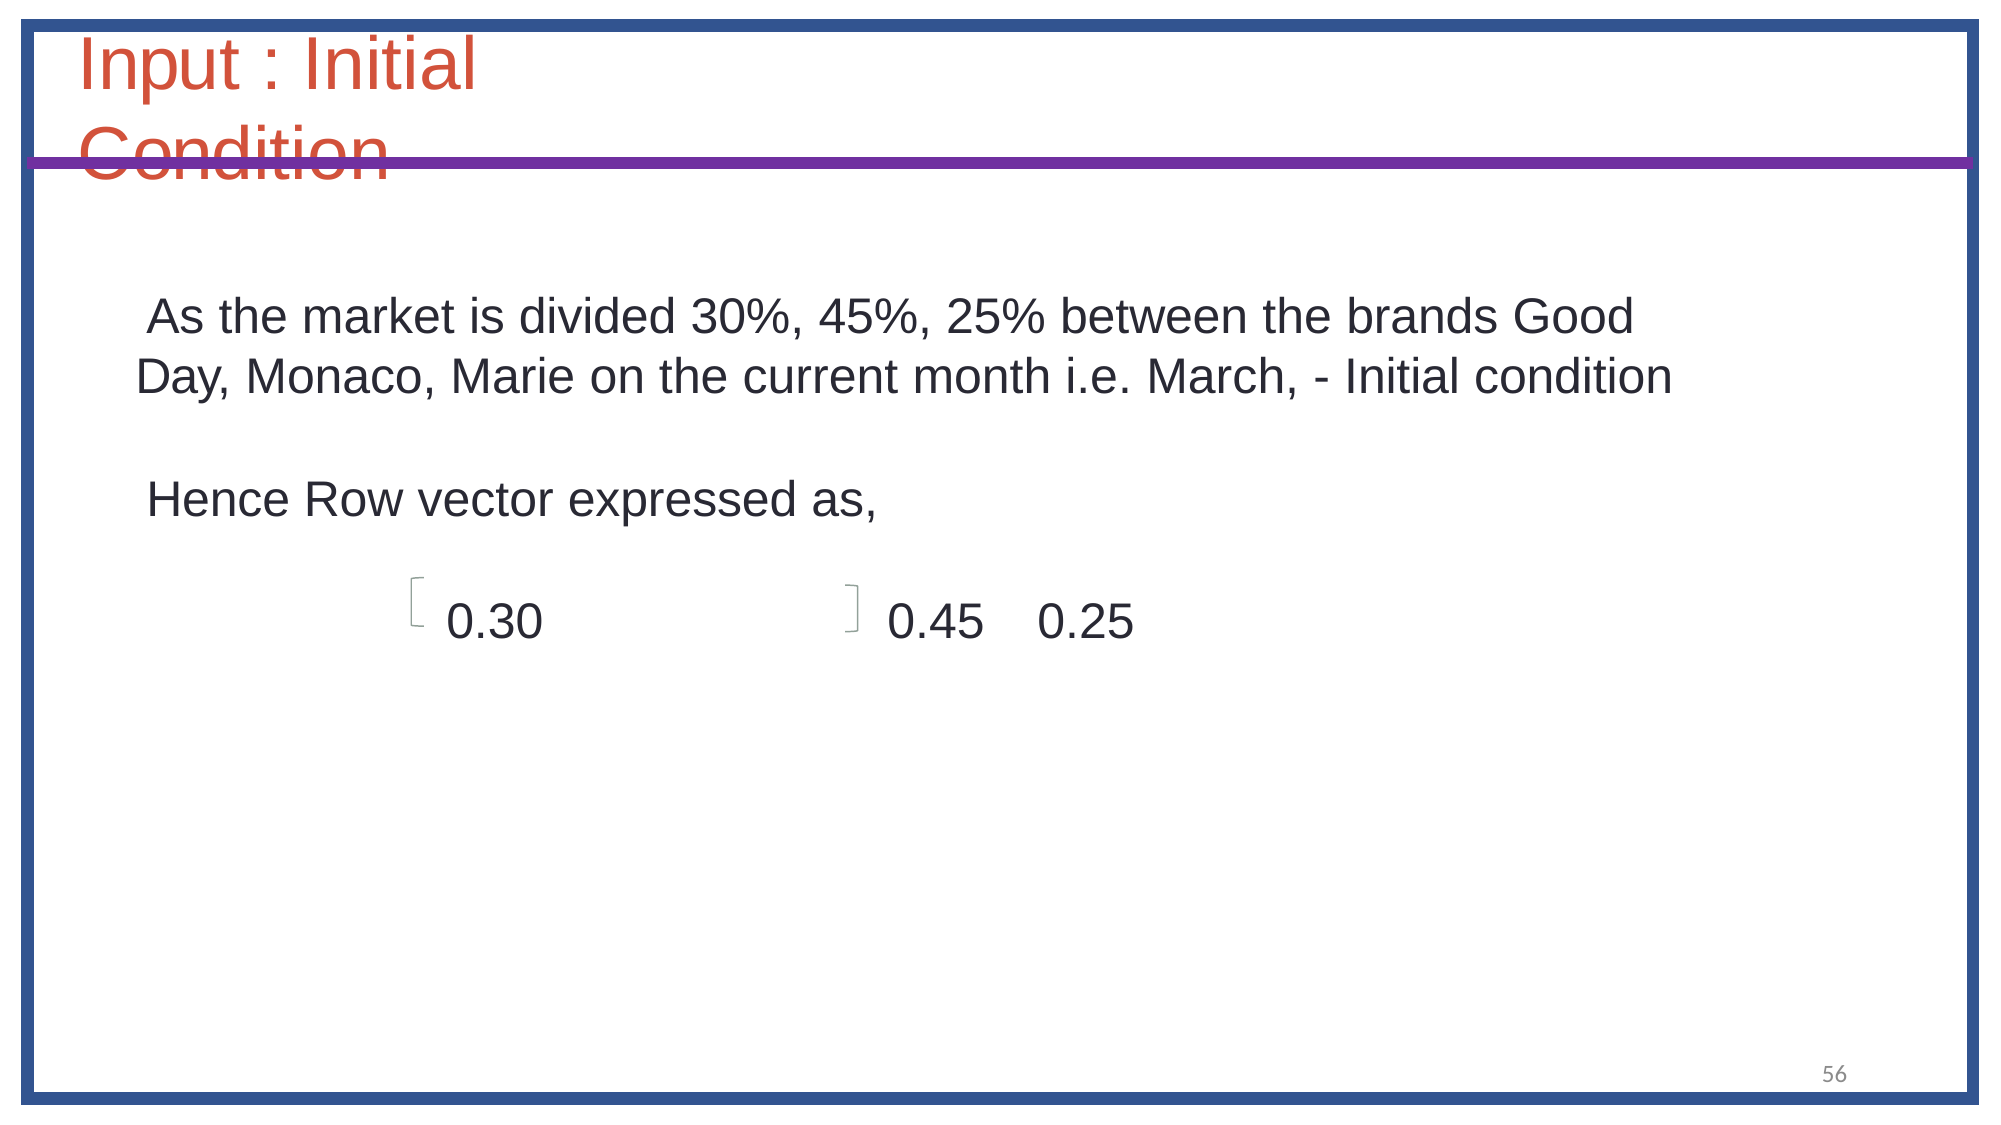

16
08-10-2016

# Input : Initial Condition
As the market is divided 30%, 45%, 25% between the brands Good  Day, Monaco, Marie on the current month i.e. March, - Initial condition

Hence Row vector expressed as,

0.30	0.45	0.25

56